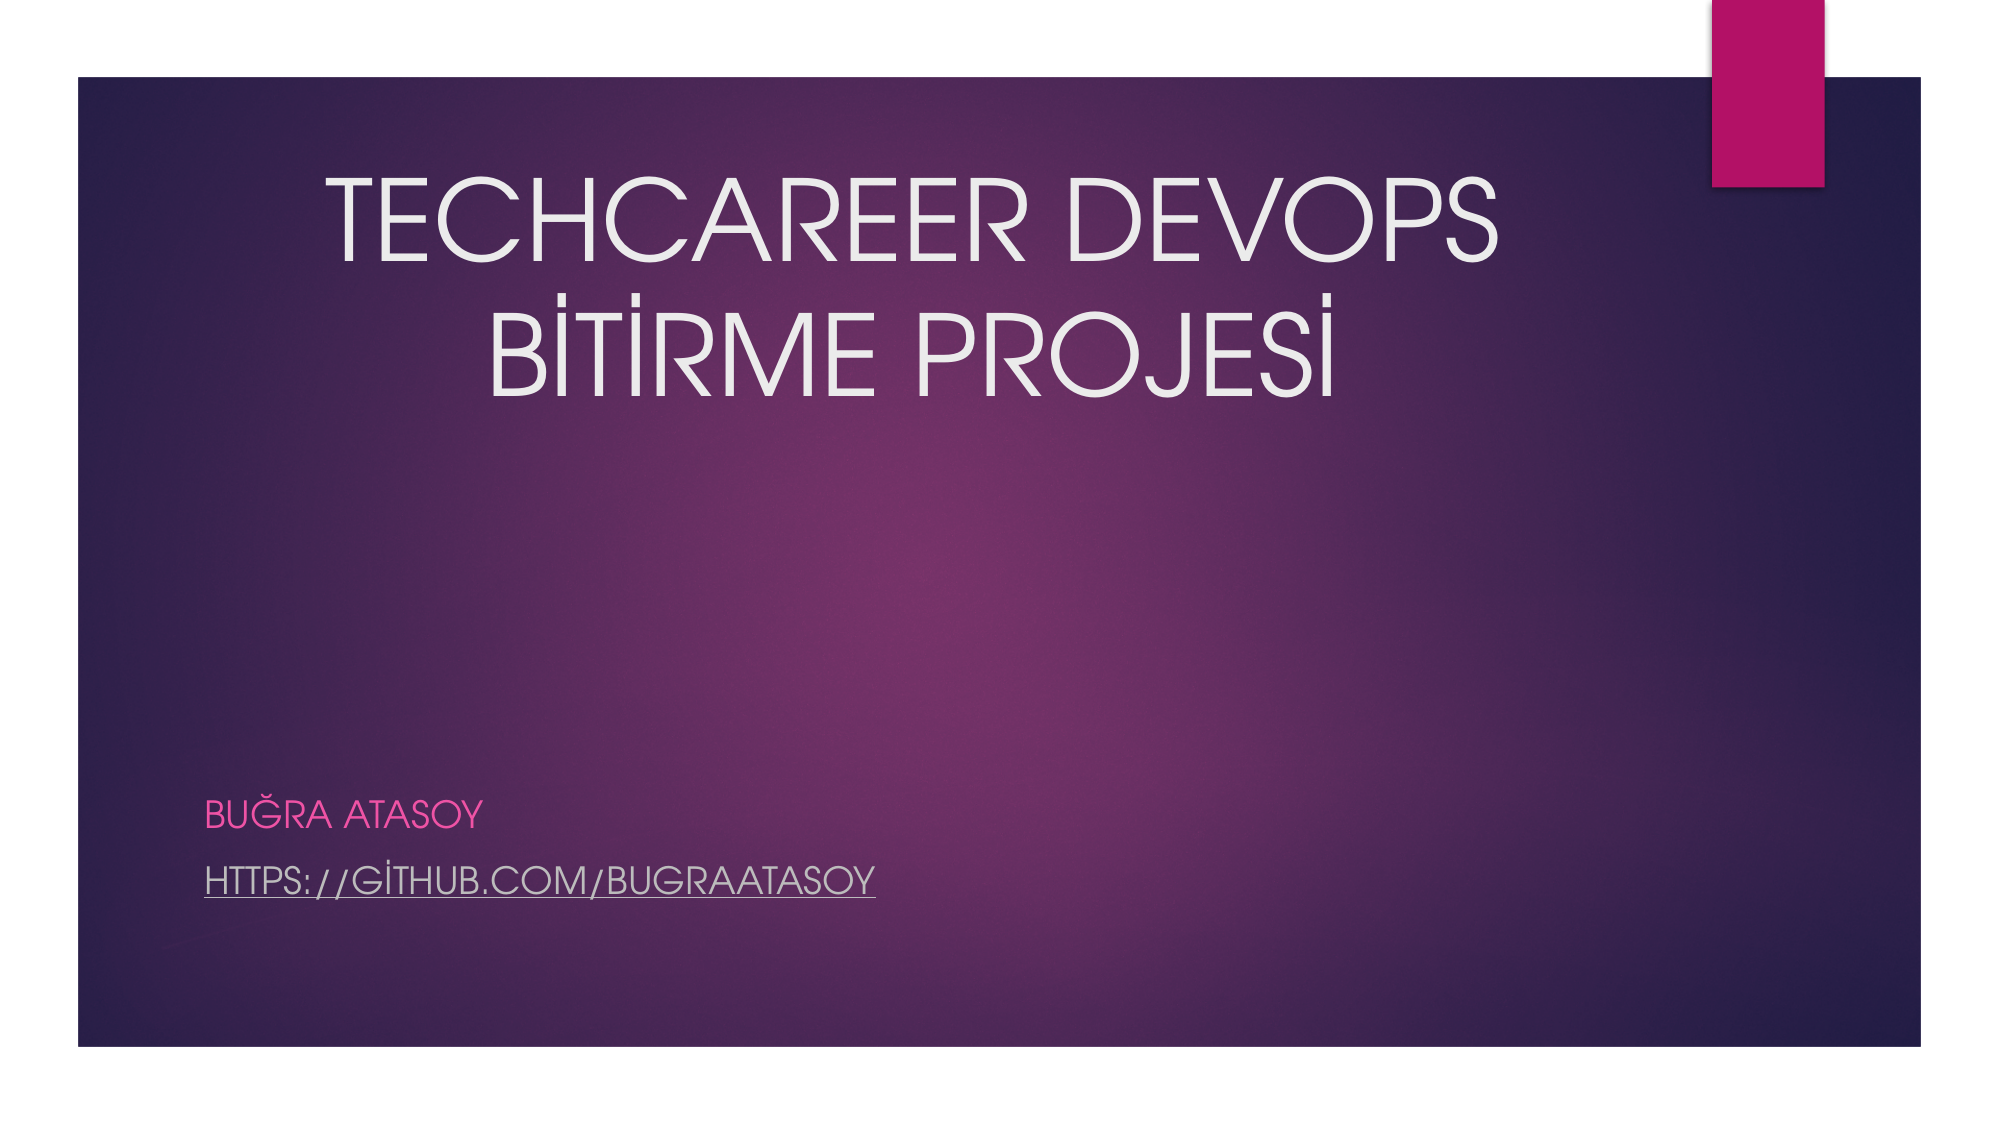

# TECHCAREER DEVOPS BİTİRME PROJESİ
Buğra Atasoy
https://github.com/bugraatasoy